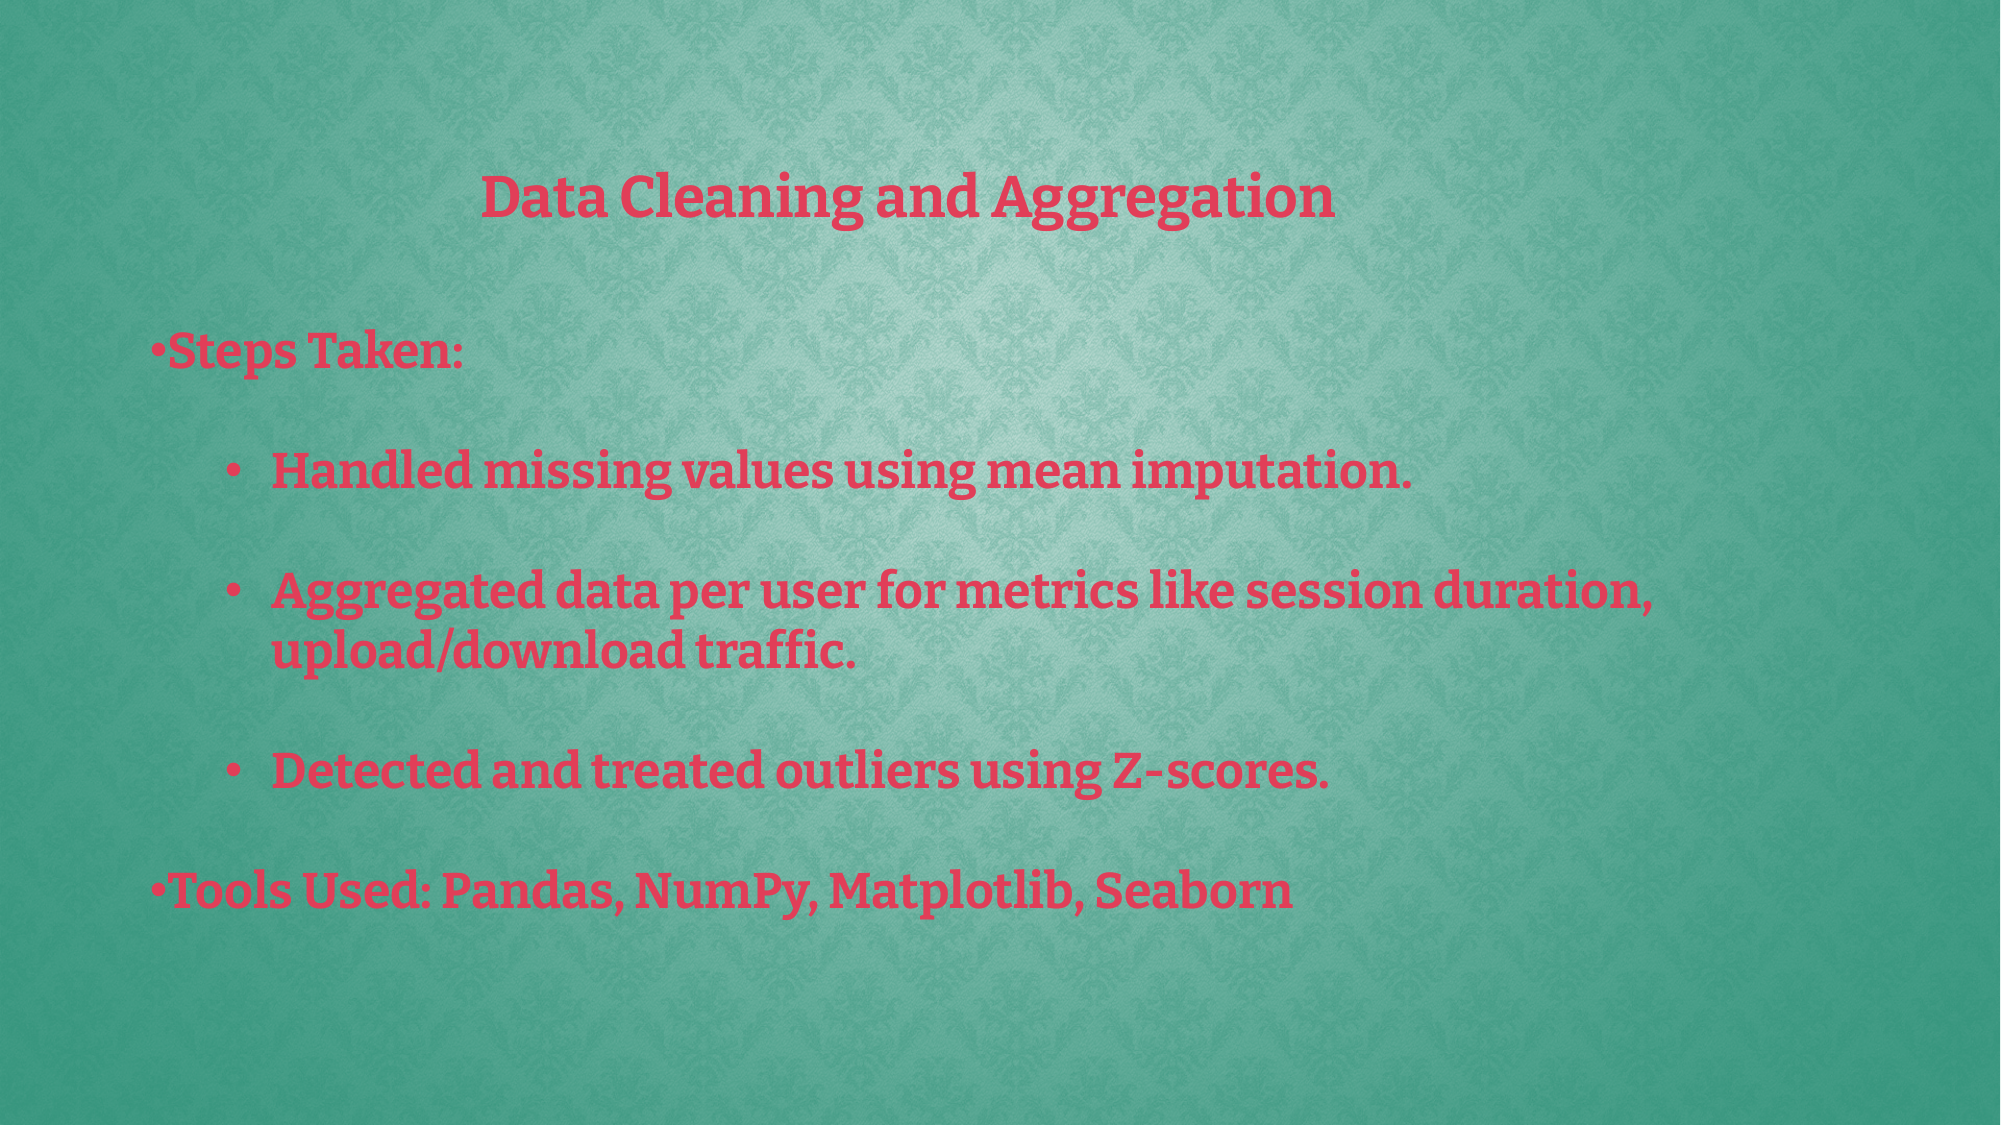

Data Cleaning and Aggregation

Steps Taken:

Handled missing values using mean imputation.

Aggregated data per user for metrics like session duration, upload/download traffic.

Detected and treated outliers using Z-scores.

Tools Used: Pandas, NumPy, Matplotlib, Seaborn